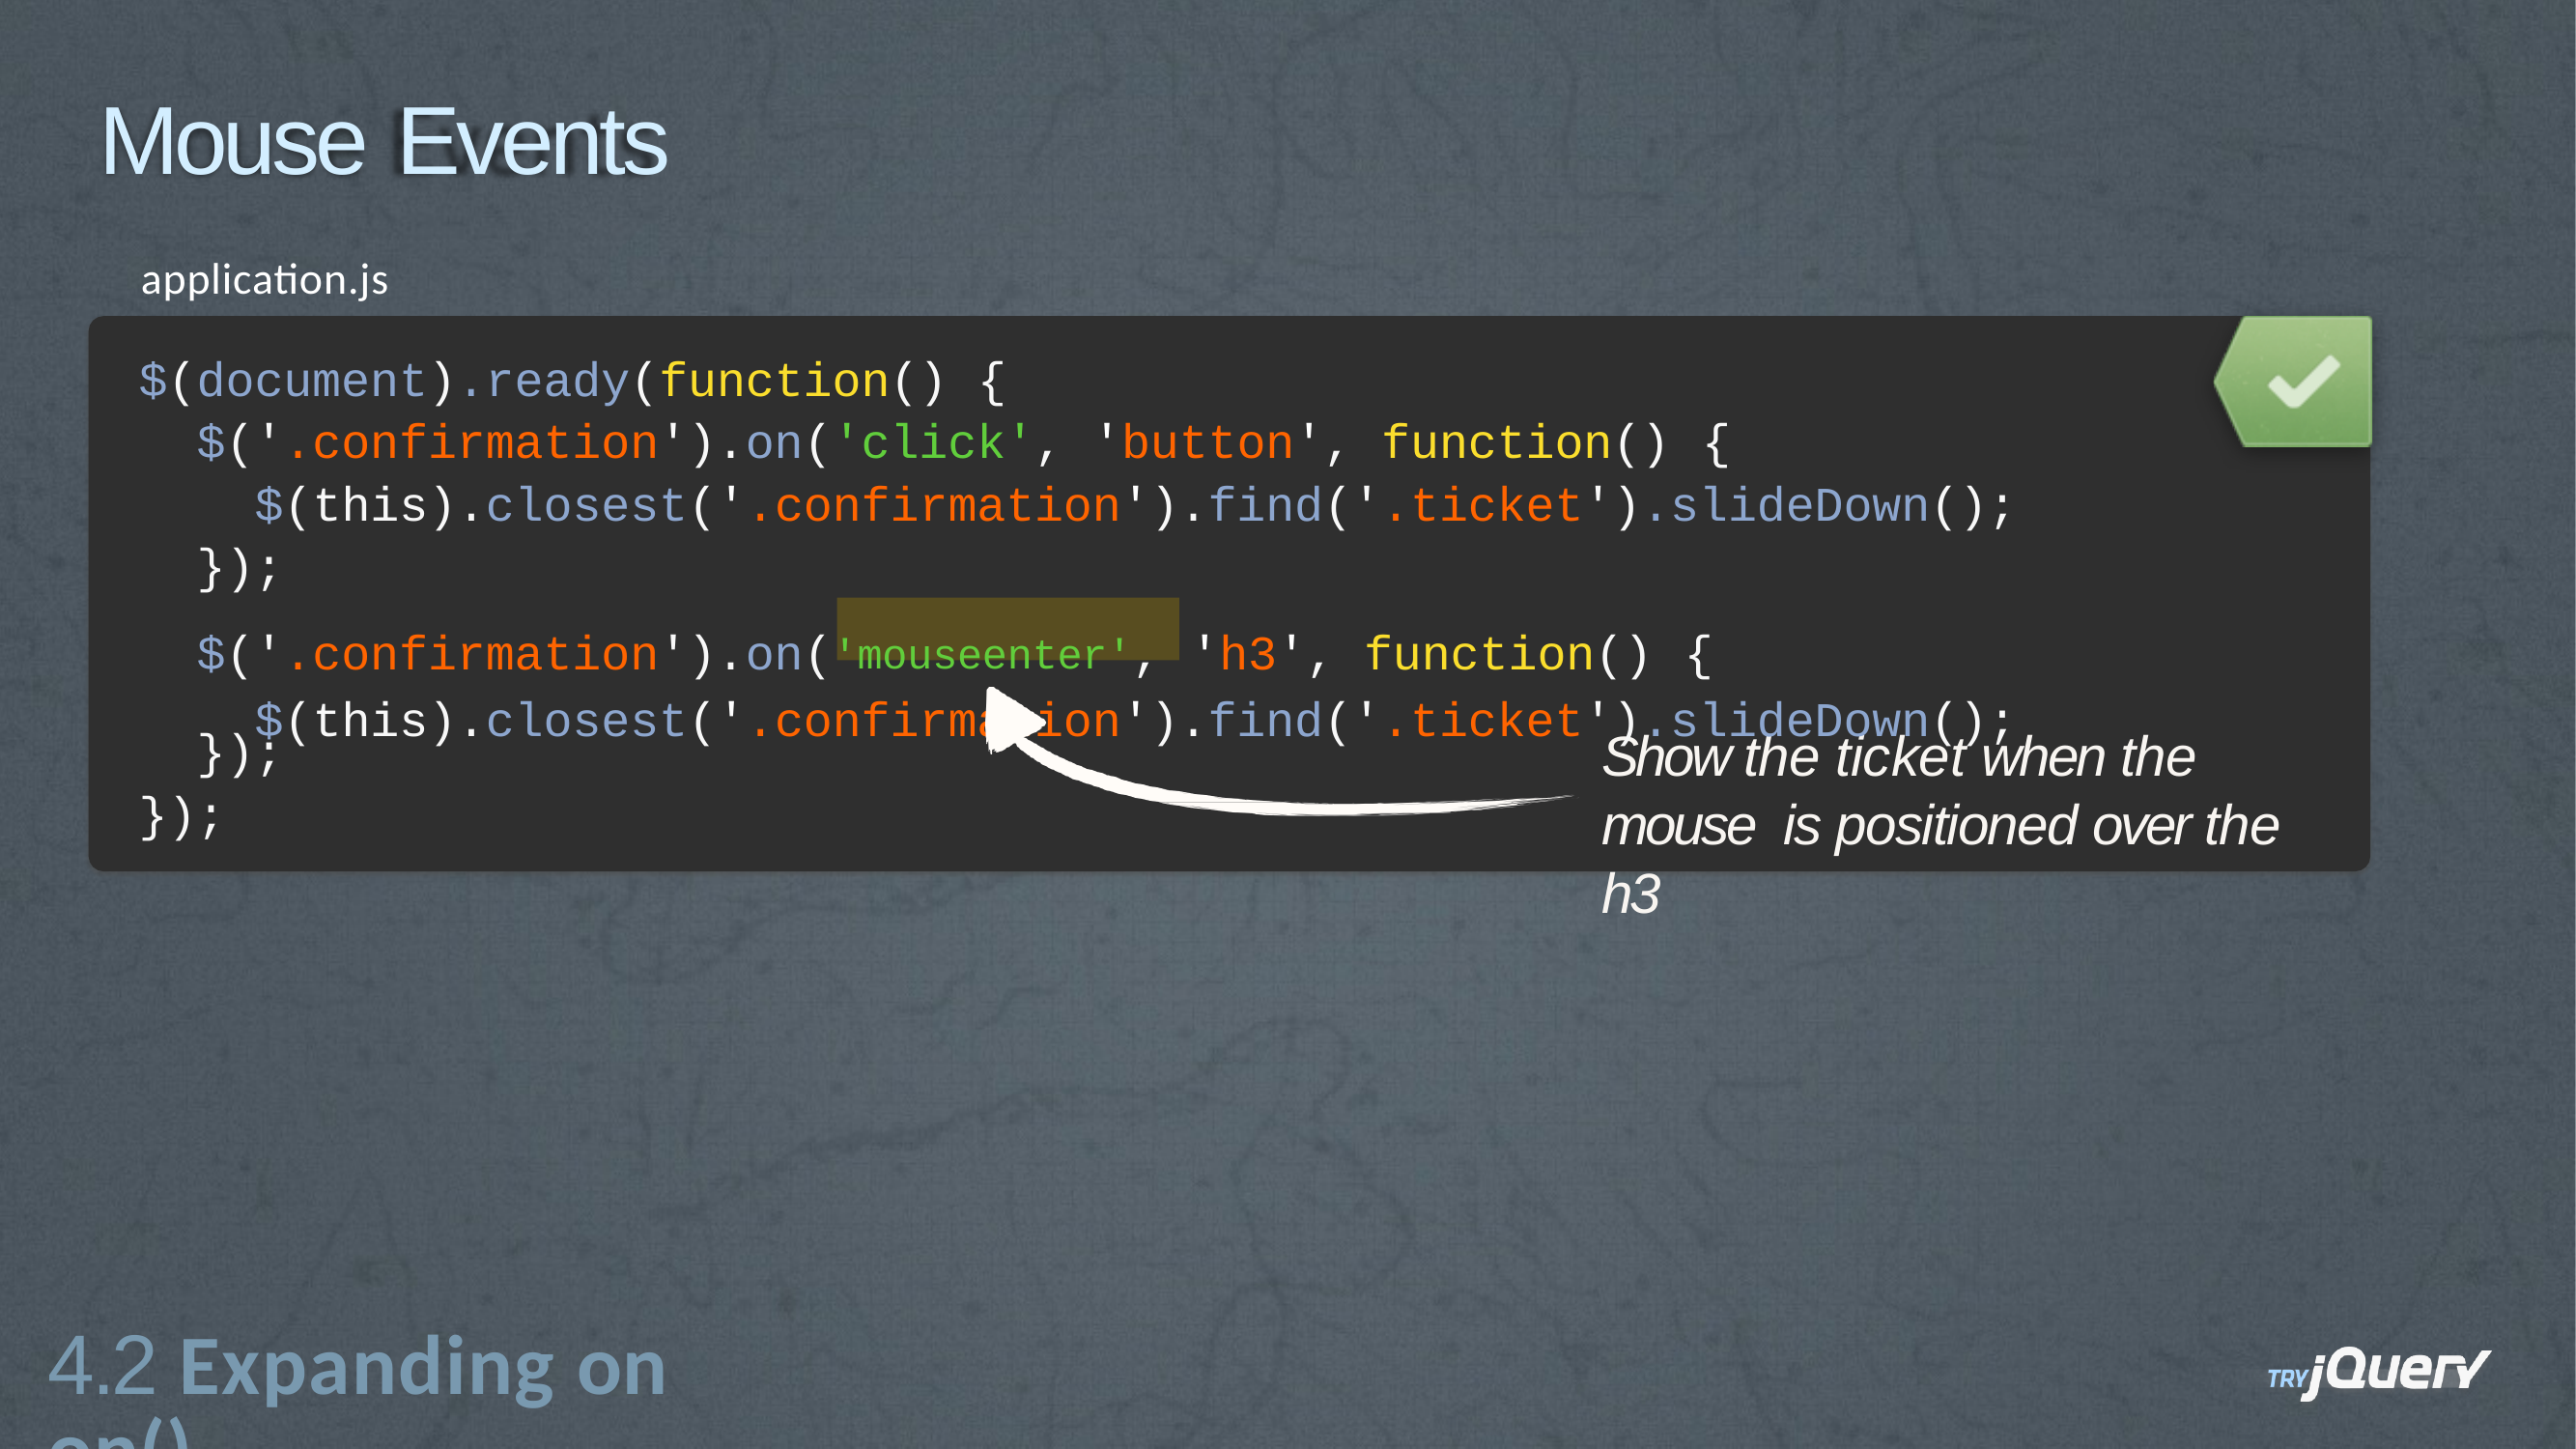

# Mouse Events

application.js

$(document).ready(function() {
$('.confirmation').on('click', 'button', function() {
$(this).closest('.confirmation').find('.ticket').slideDown();
});
$('.confirmation').on('mouseenter', 'h3', function() {
$(this).closest('.confirmation').find('.ticket').slideDown();

Show the ticket when the mouse  is positioned over the h3
});
});
4.2 Expanding on on()